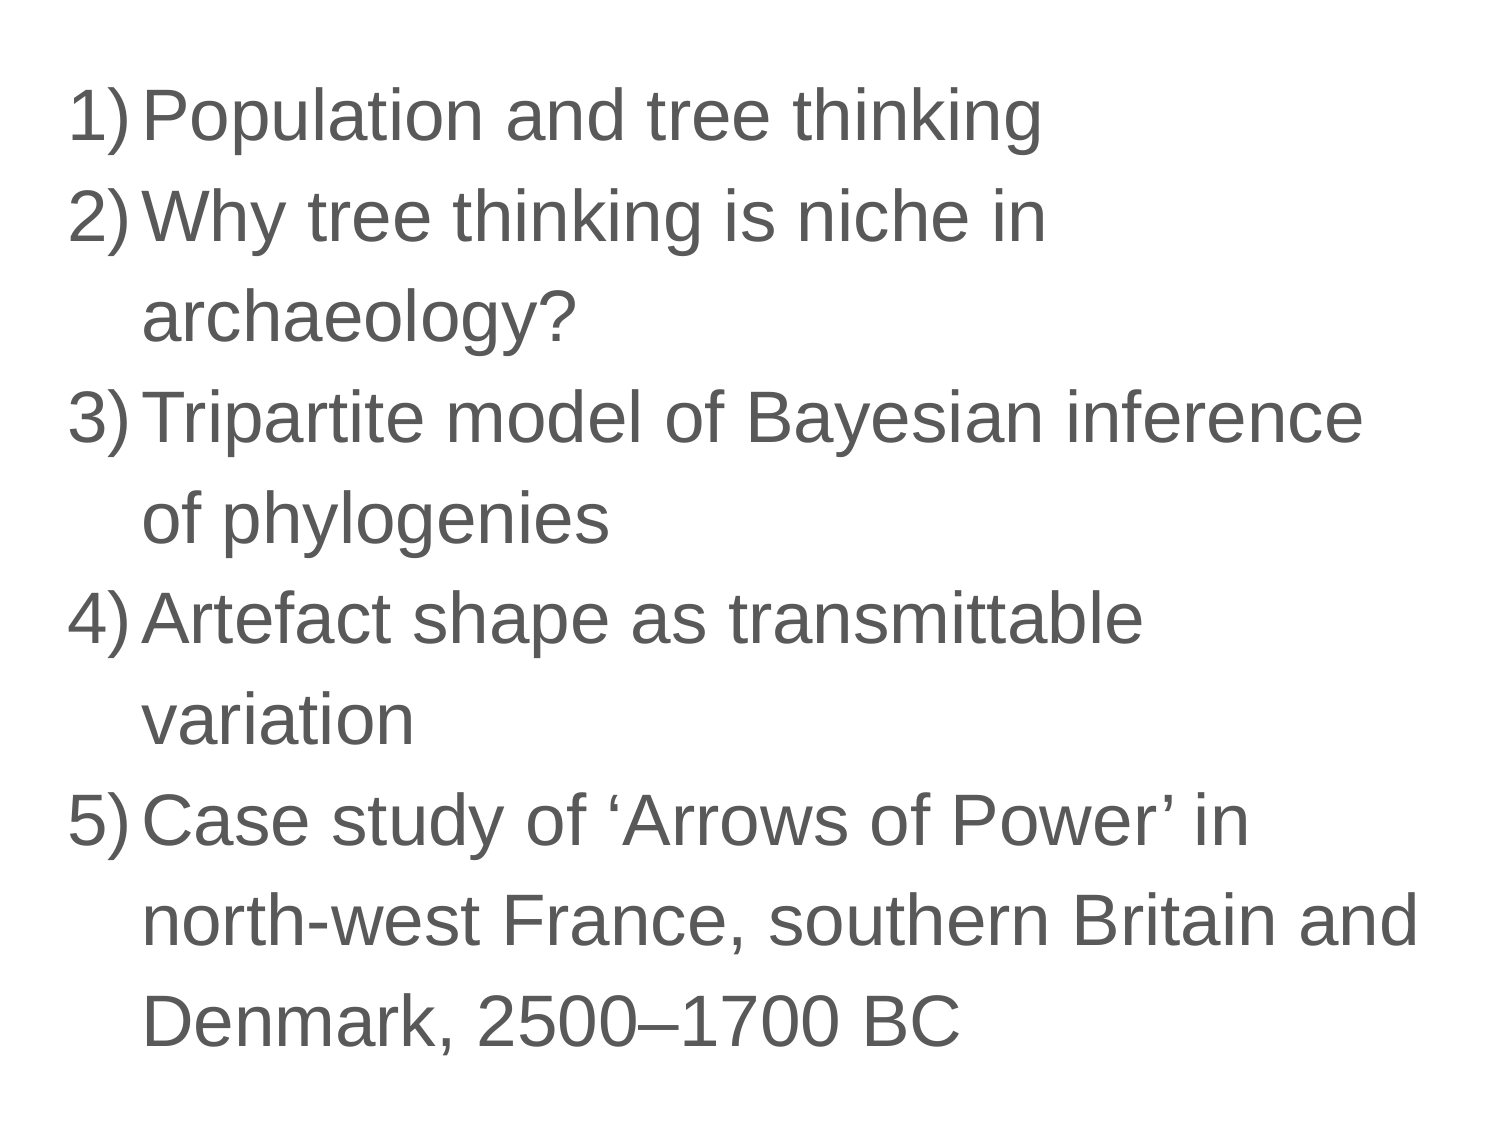

Population and tree thinking
Why tree thinking is niche in archaeology?
Tripartite model of Bayesian inference of phylogenies
Artefact shape as transmittable variation
Case study of ‘Arrows of Power’ in north-west France, southern Britain and Denmark, 2500–1700 BC